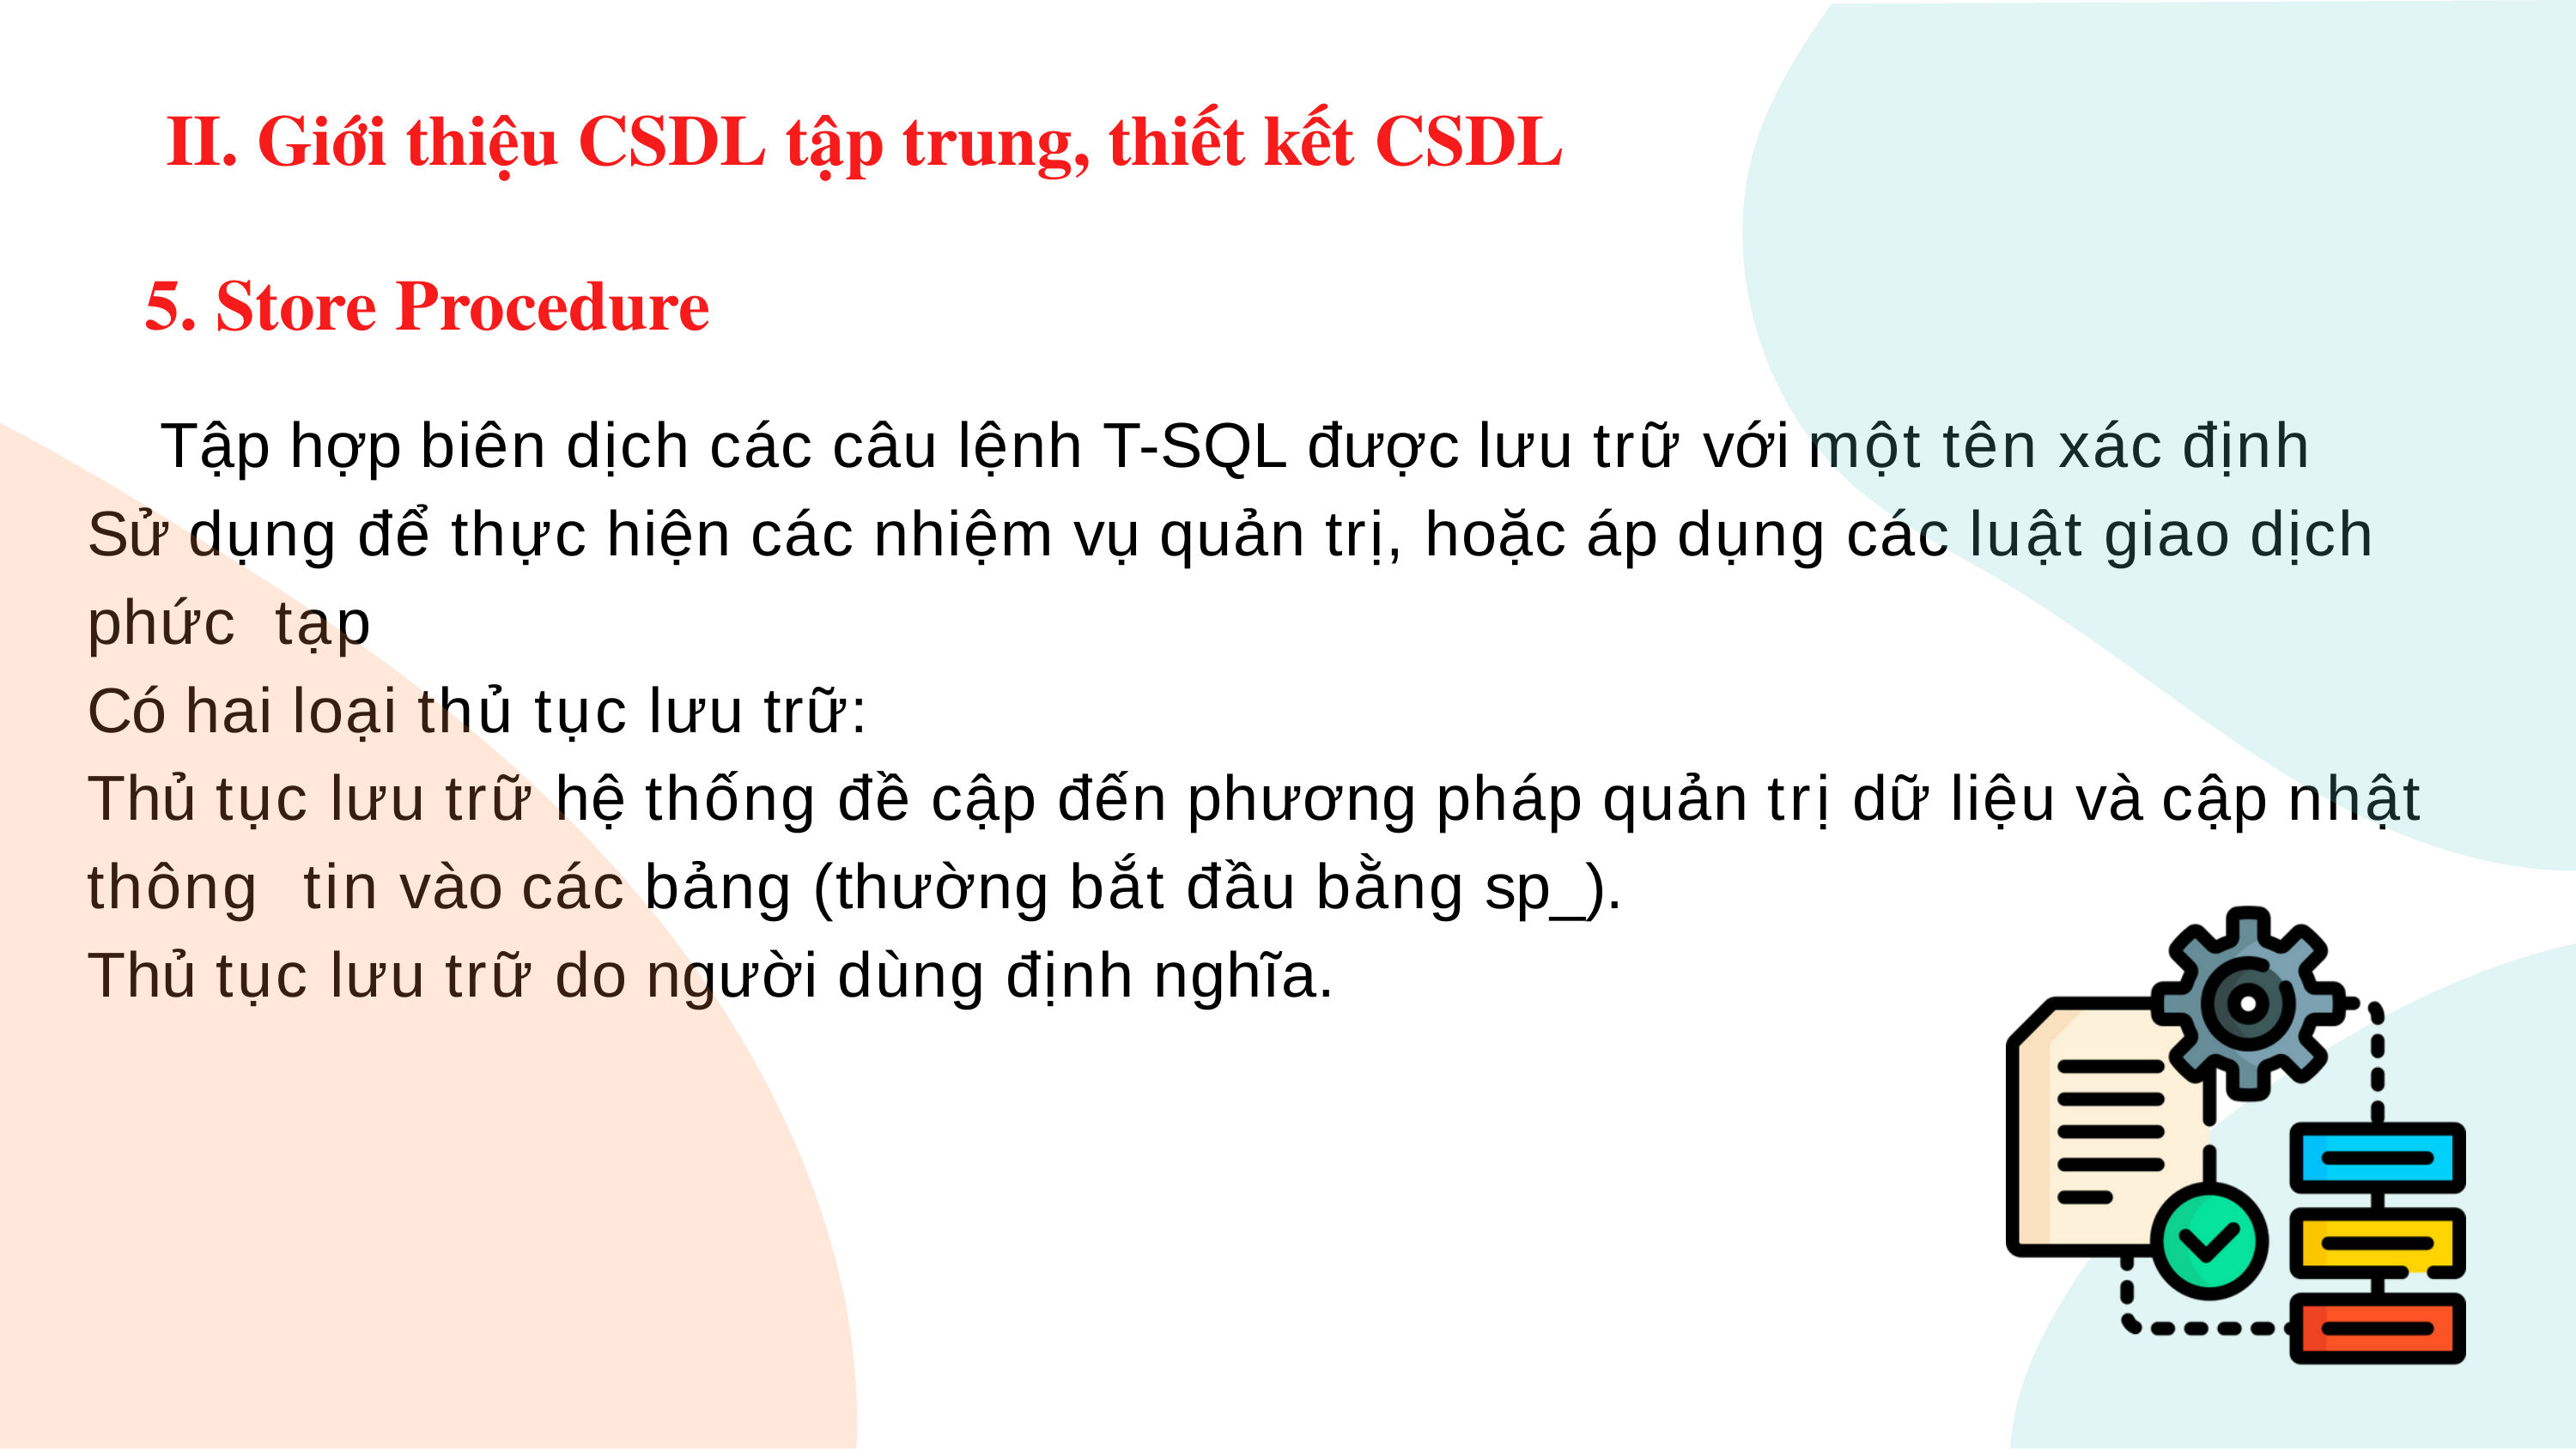

# II. Giới thiệu CSDL tập trung, thiết kết CSDL
5. Store Procedure
Tập hợp biên dịch các câu lệnh T-SQL được lưu trữ với một tên xác định
Sử dụng để thực hiện các nhiệm vụ quản trị, hoặc áp dụng các luật giao dịch phức  tạp
Có hai loại thủ tục lưu trữ:
Thủ tục lưu trữ hệ thống đề cập đến phương pháp quản trị dữ liệu và cập nhật thông  tin vào các bảng (thường bắt đầu bằng sp_).
Thủ tục lưu trữ do người dùng định nghĩa.